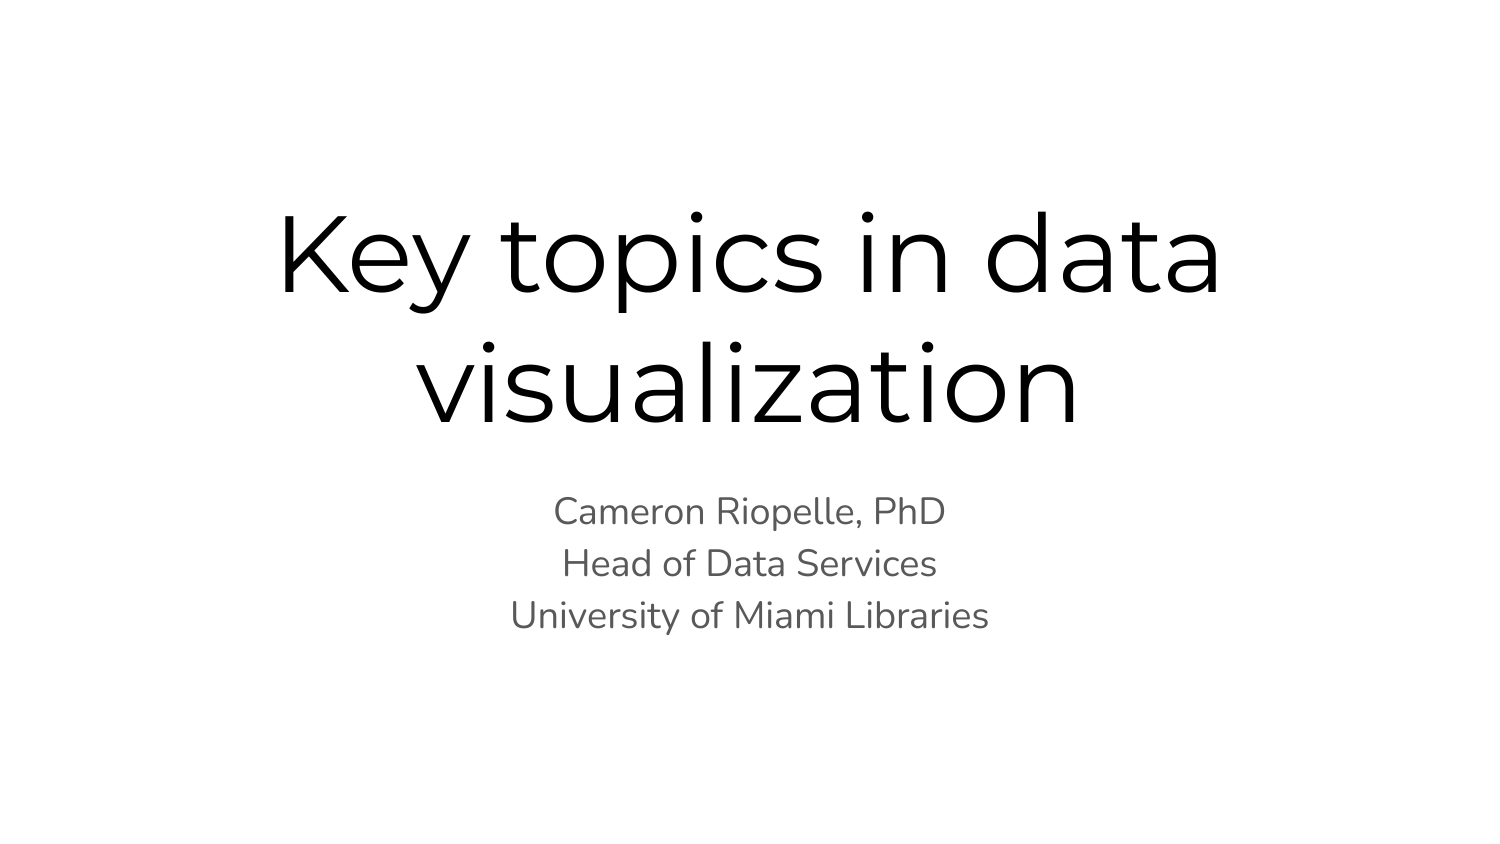

# Key topics in data visualization
Cameron Riopelle, PhD
Head of Data Services
University of Miami Libraries